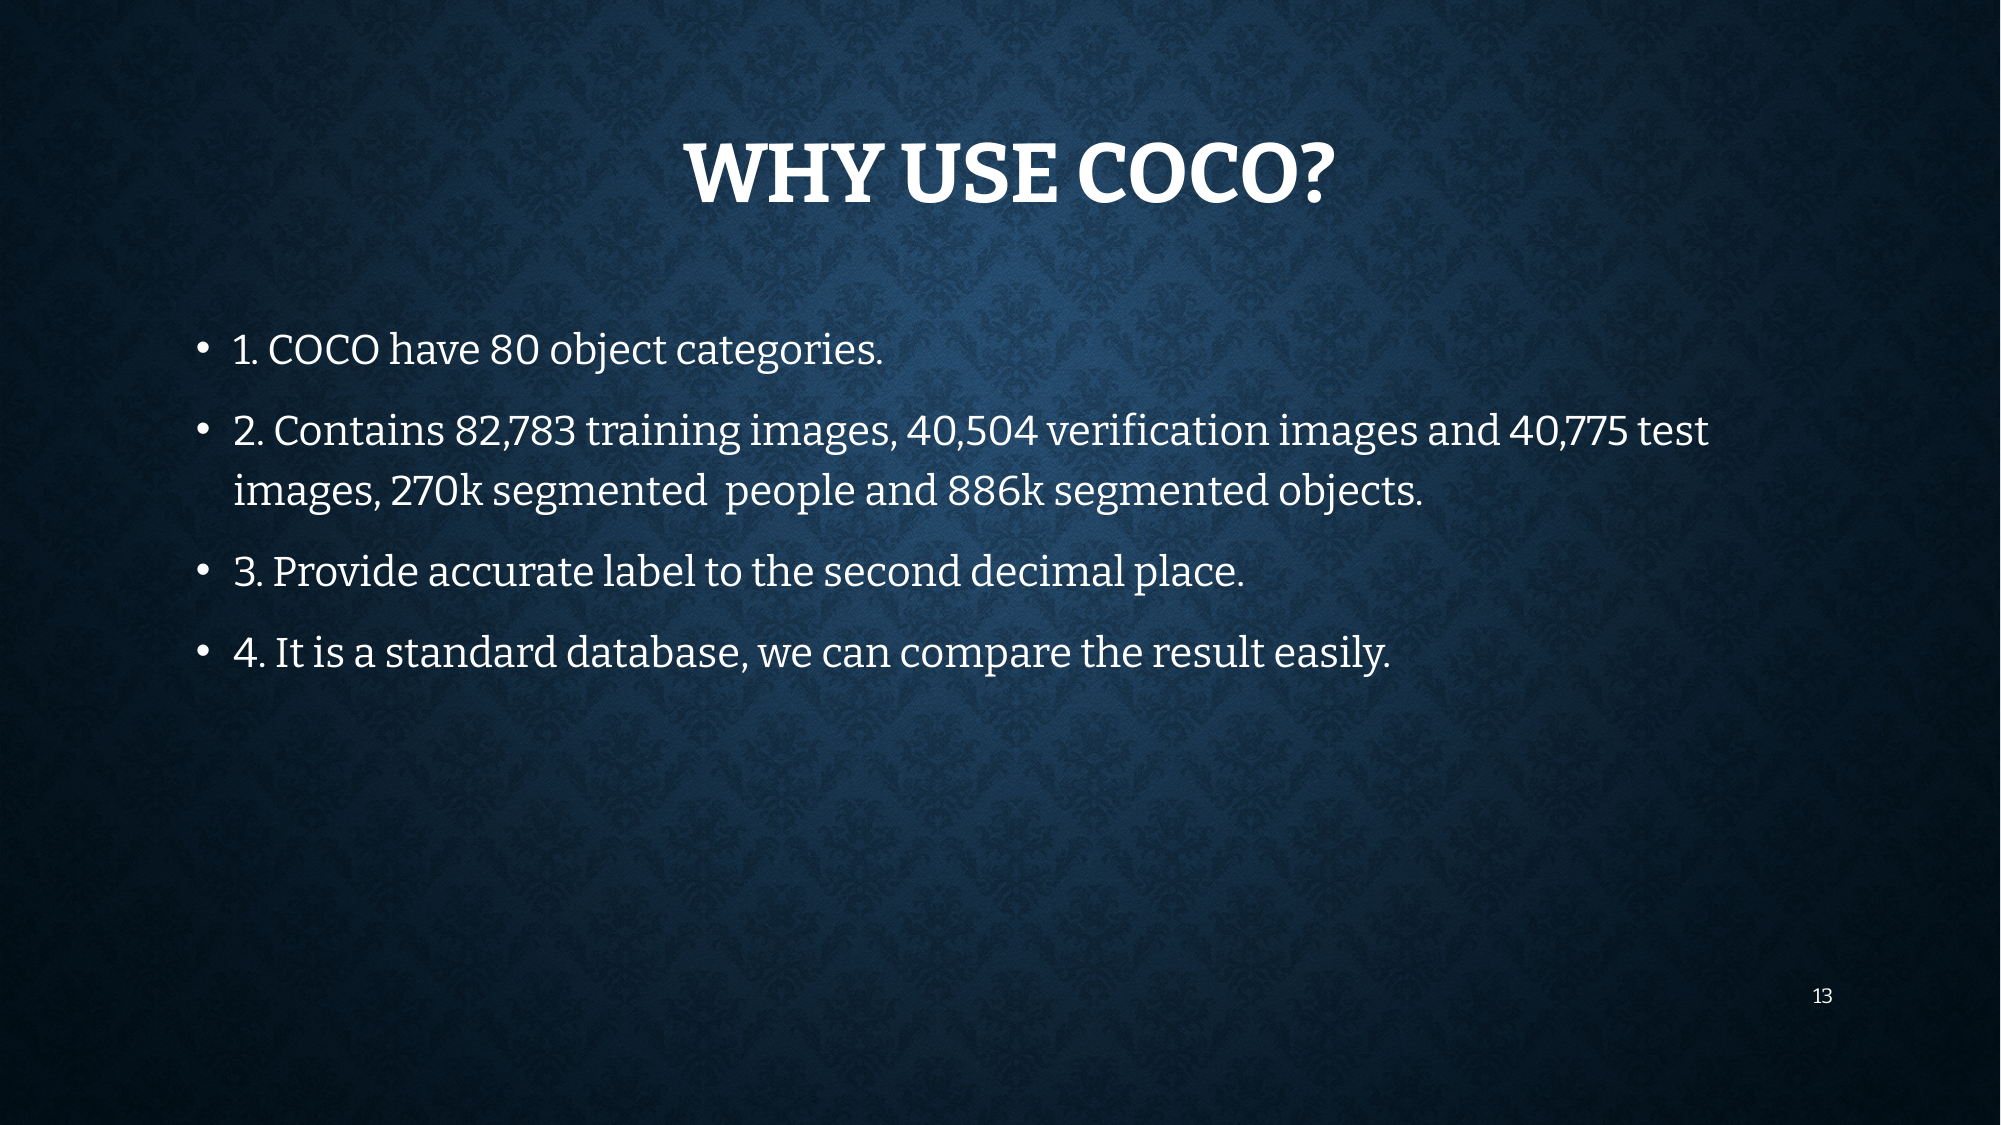

# Why use COCO?
1. COCO have 80 object categories.
2. Contains 82,783 training images, 40,504 verification images and 40,775 test images, 270k segmented  people and 886k segmented objects.
3. Provide accurate label to the second decimal place.
4. It is a standard database, we can compare the result easily.
13